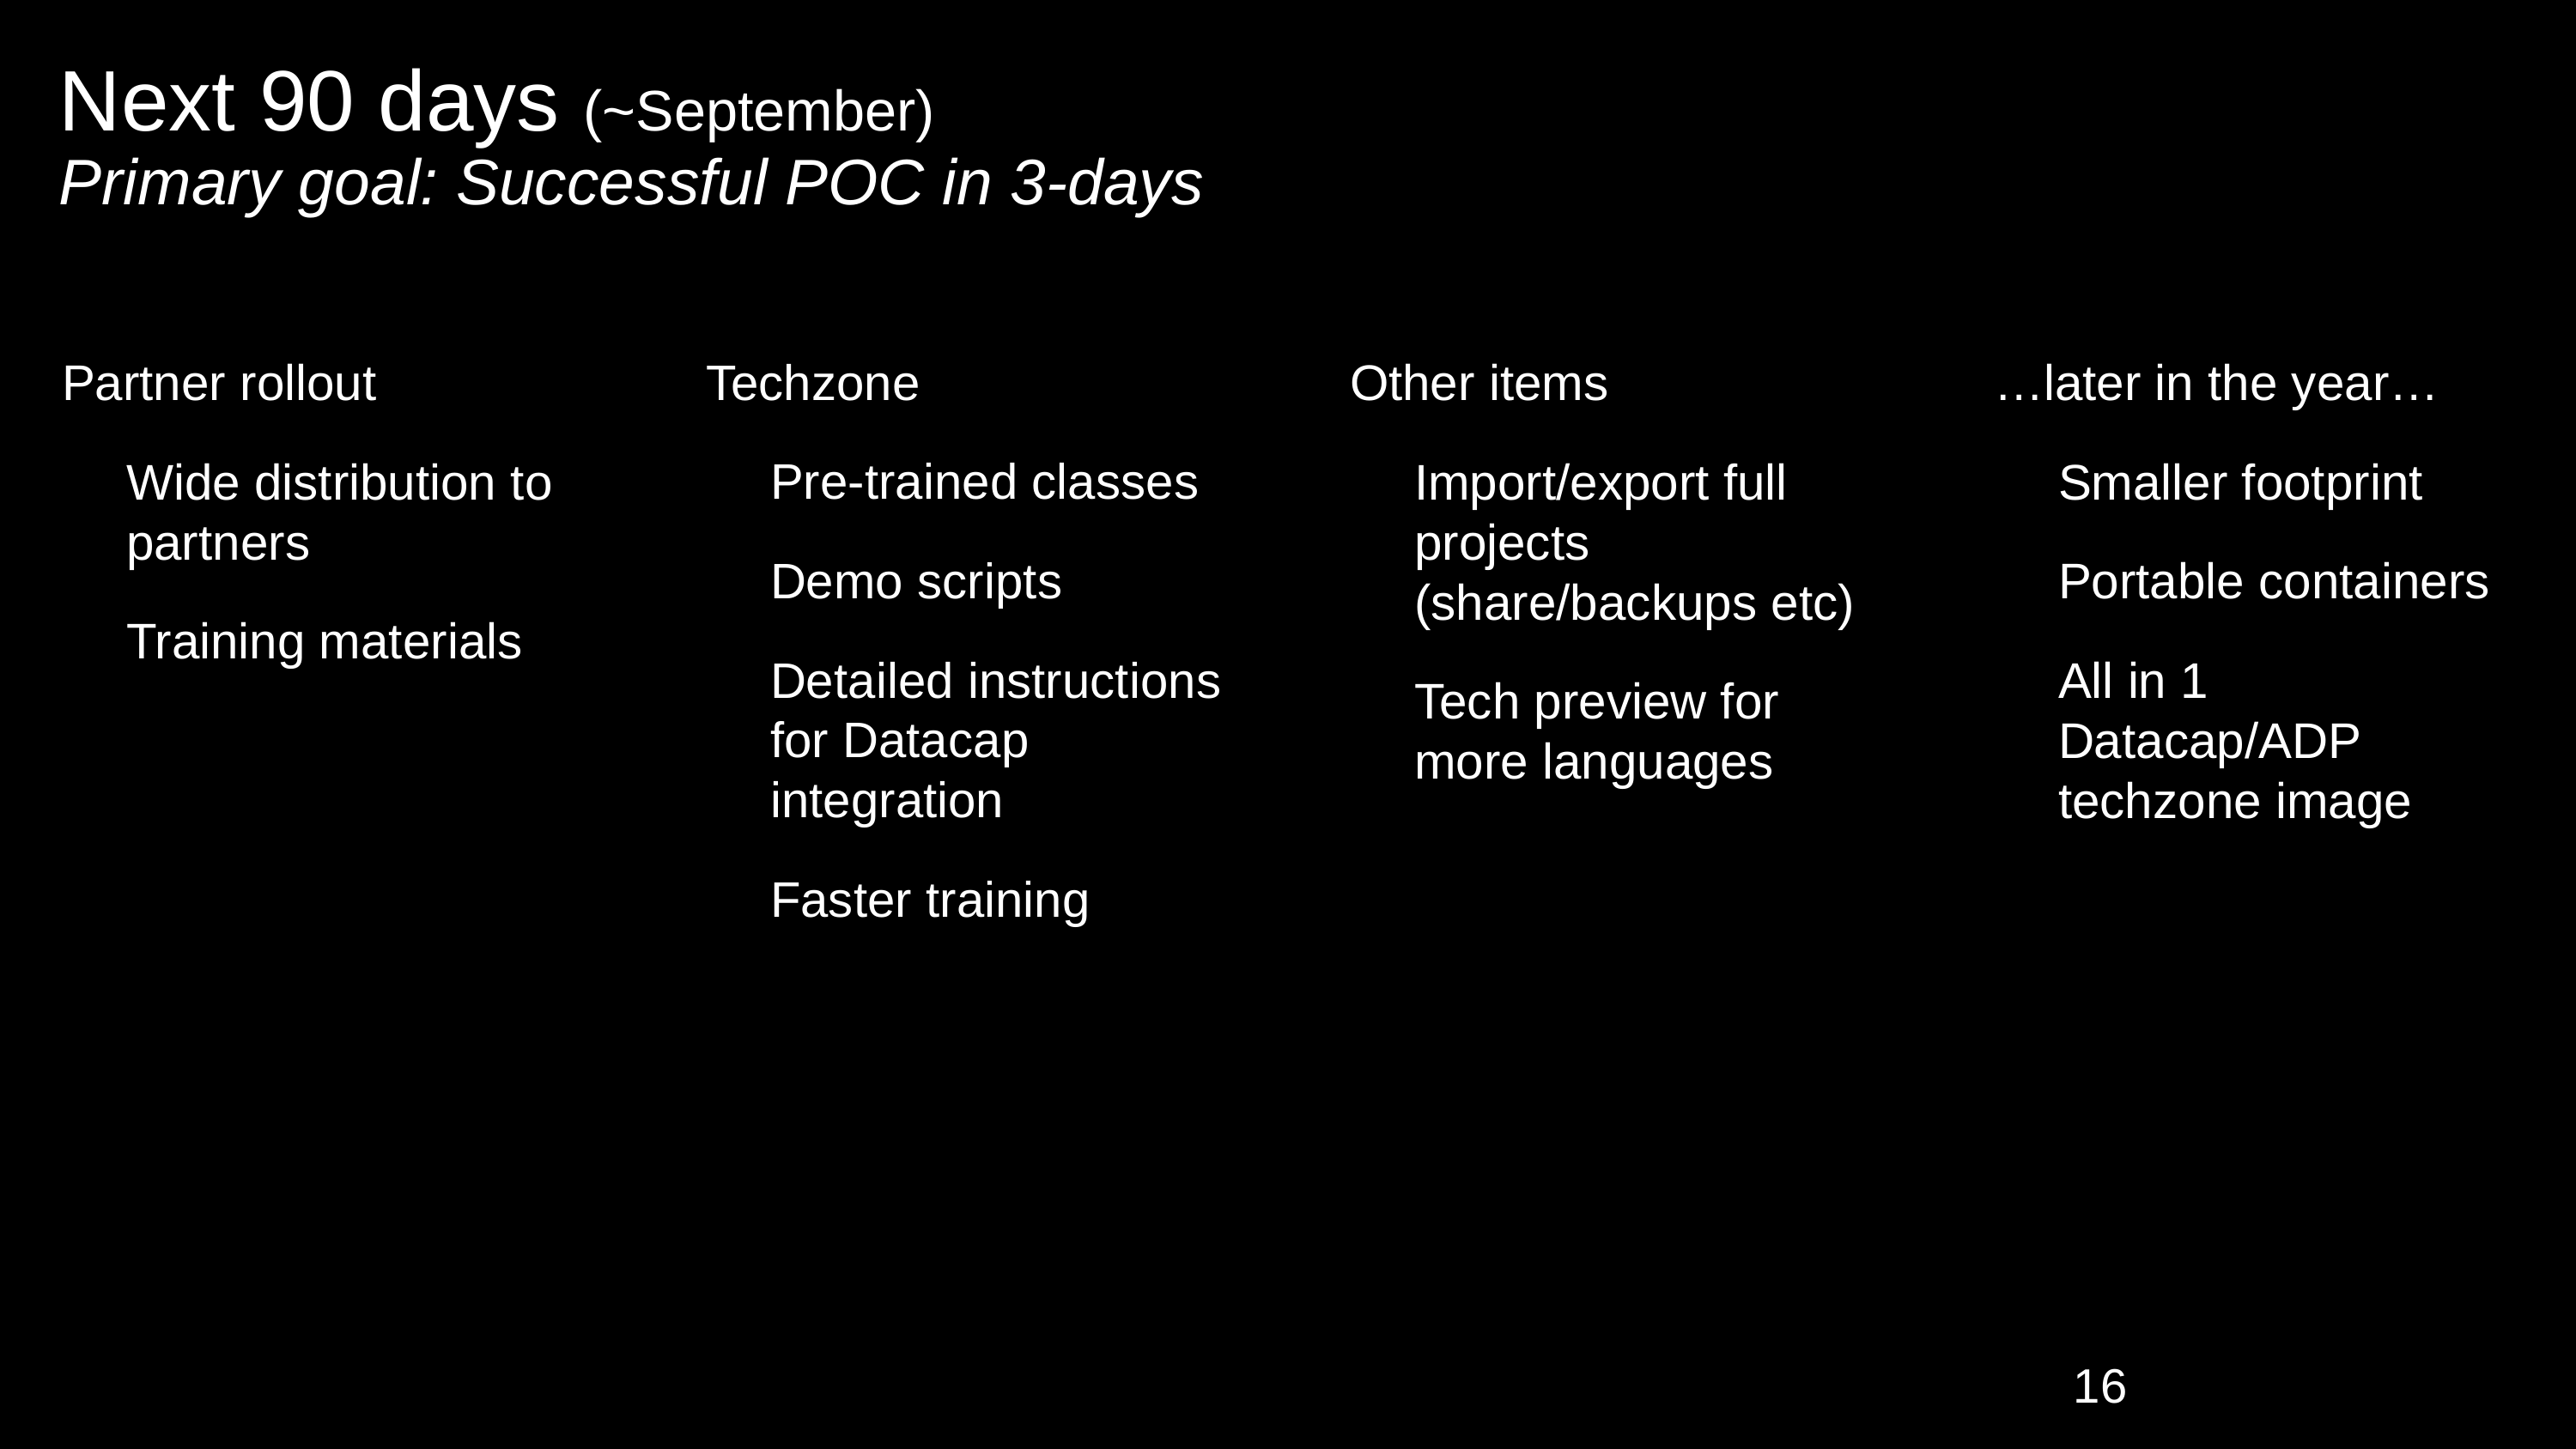

# Next 90 days (~September) Primary goal: Successful POC in 3-days
Partner rollout
Wide distribution to partners
Training materials

Techzone
Pre-trained classes
Demo scripts
Detailed instructions for Datacap integration
Faster training

Other items
Import/export full projects (share/backups etc)
Tech preview for more languages

…later in the year…
Smaller footprint
Portable containers
All in 1 Datacap/ADP techzone image

16